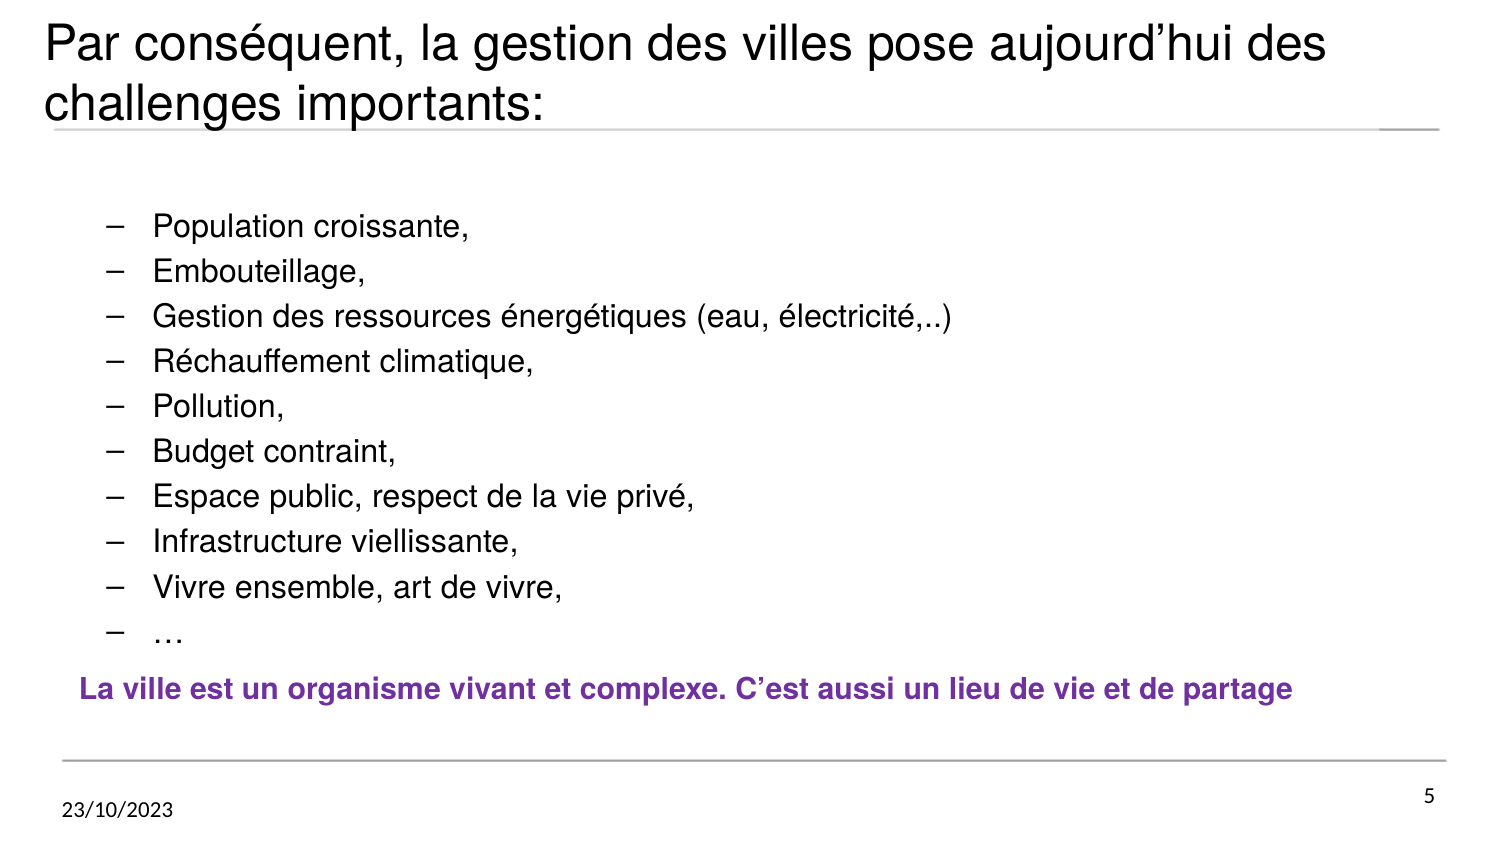

# Par conséquent, la gestion des villes pose aujourd’hui des challenges importants:
Population croissante,
Embouteillage,
Gestion des ressources énergétiques (eau, électricité,..)
Réchauffement climatique,
Pollution,
Budget contraint,
Espace public, respect de la vie privé,
Infrastructure viellissante,
Vivre ensemble, art de vivre,
…
    La ville est un organisme vivant et complexe. C’est aussi un lieu de vie et de partage